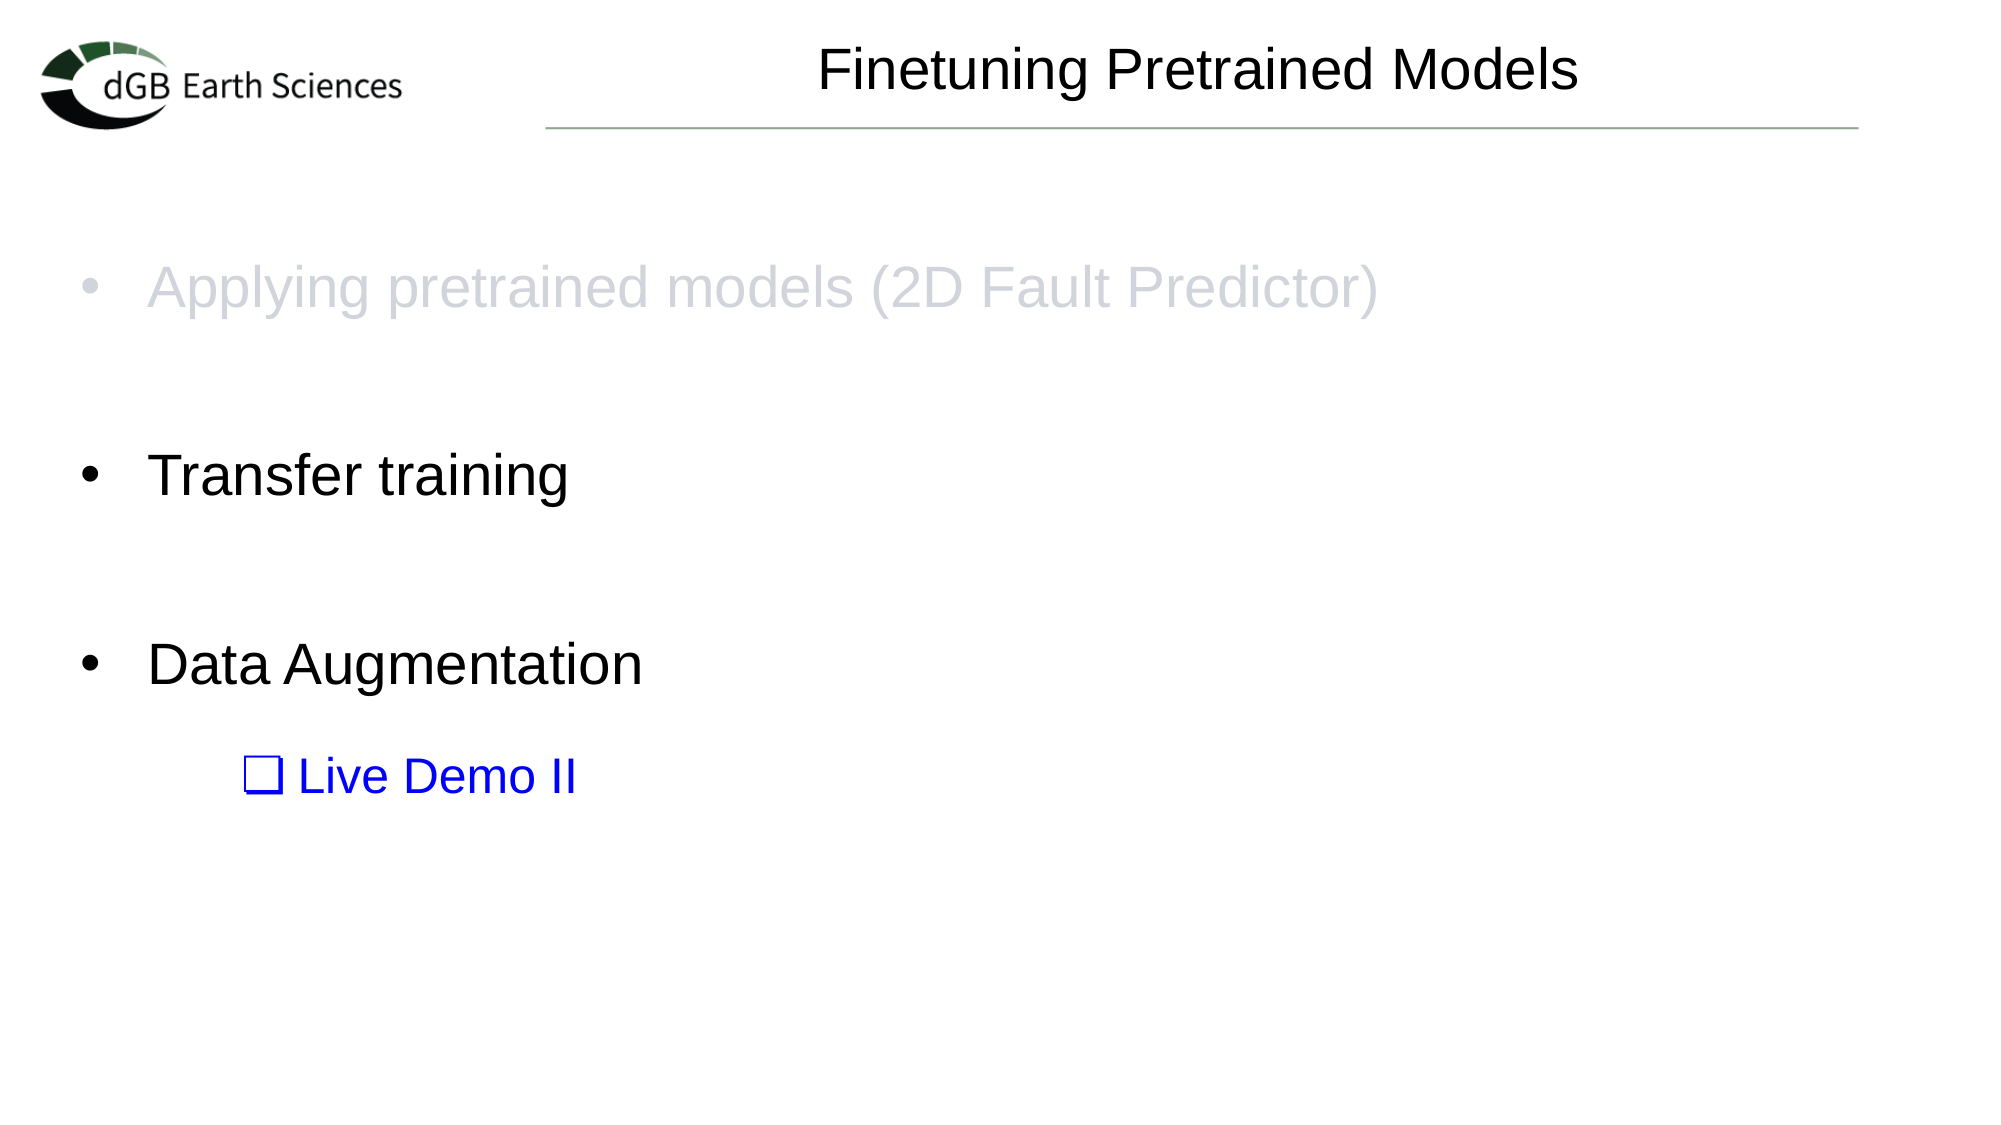

# Finetuning Pretrained Models

Applying pretrained models (2D Fault Predictor)

Transfer training

Data Augmentation

Live Demo II